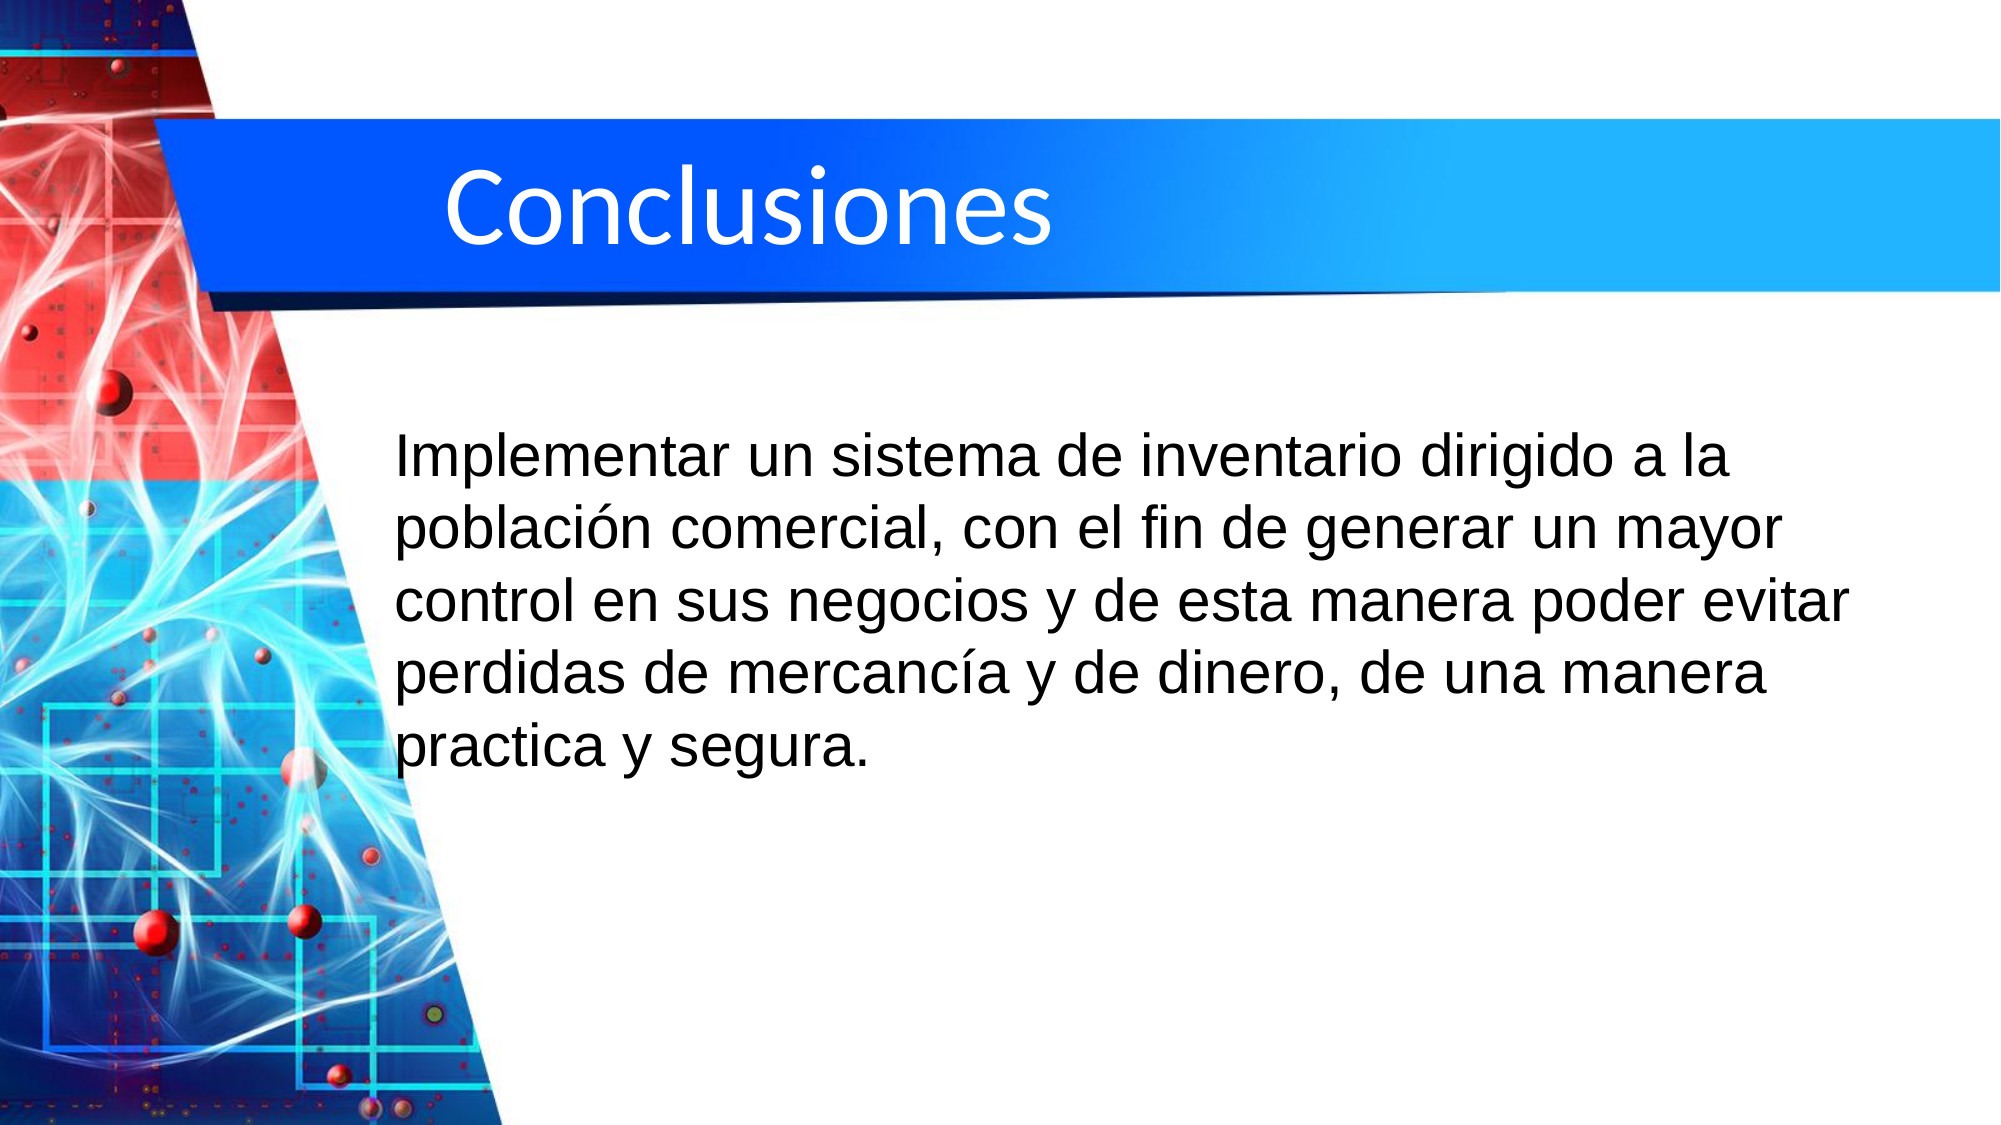

# Conclusiones
Implementar un sistema de inventario dirigido a la población comercial, con el fin de generar un mayor control en sus negocios y de esta manera poder evitar perdidas de mercancía y de dinero, de una manera practica y segura.